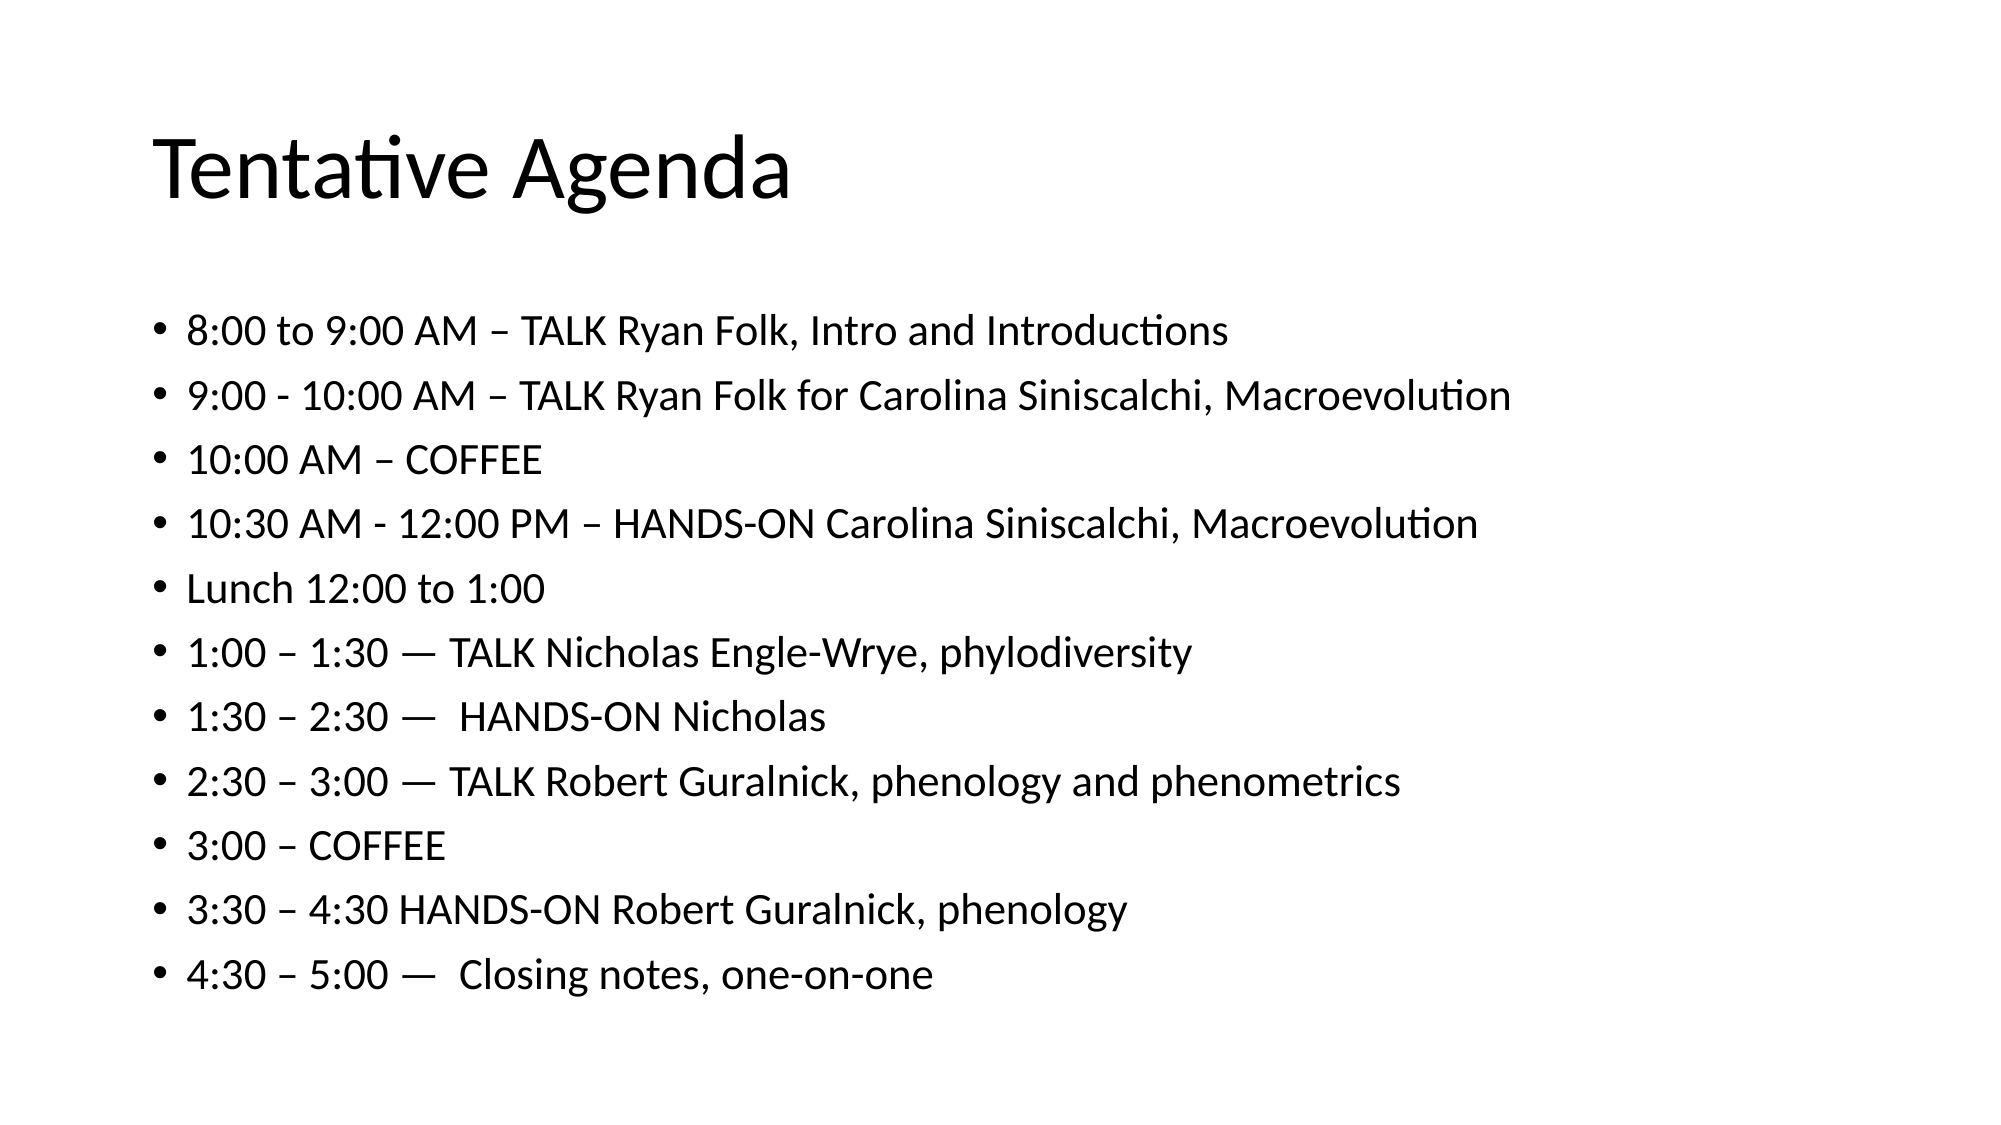

# Tentative Agenda
8:00 to 9:00 AM – TALK Ryan Folk, Intro and Introductions
9:00 - 10:00 AM – TALK Ryan Folk for Carolina Siniscalchi, Macroevolution
10:00 AM – COFFEE
10:30 AM - 12:00 PM – HANDS-ON Carolina Siniscalchi, Macroevolution
Lunch 12:00 to 1:00
1:00 – 1:30 — TALK Nicholas Engle-Wrye, phylodiversity
1:30 – 2:30 —  HANDS-ON Nicholas
2:30 – 3:00 — TALK Robert Guralnick, phenology and phenometrics
3:00 – COFFEE
3:30 – 4:30 HANDS-ON Robert Guralnick, phenology
4:30 – 5:00 —  Closing notes, one-on-one